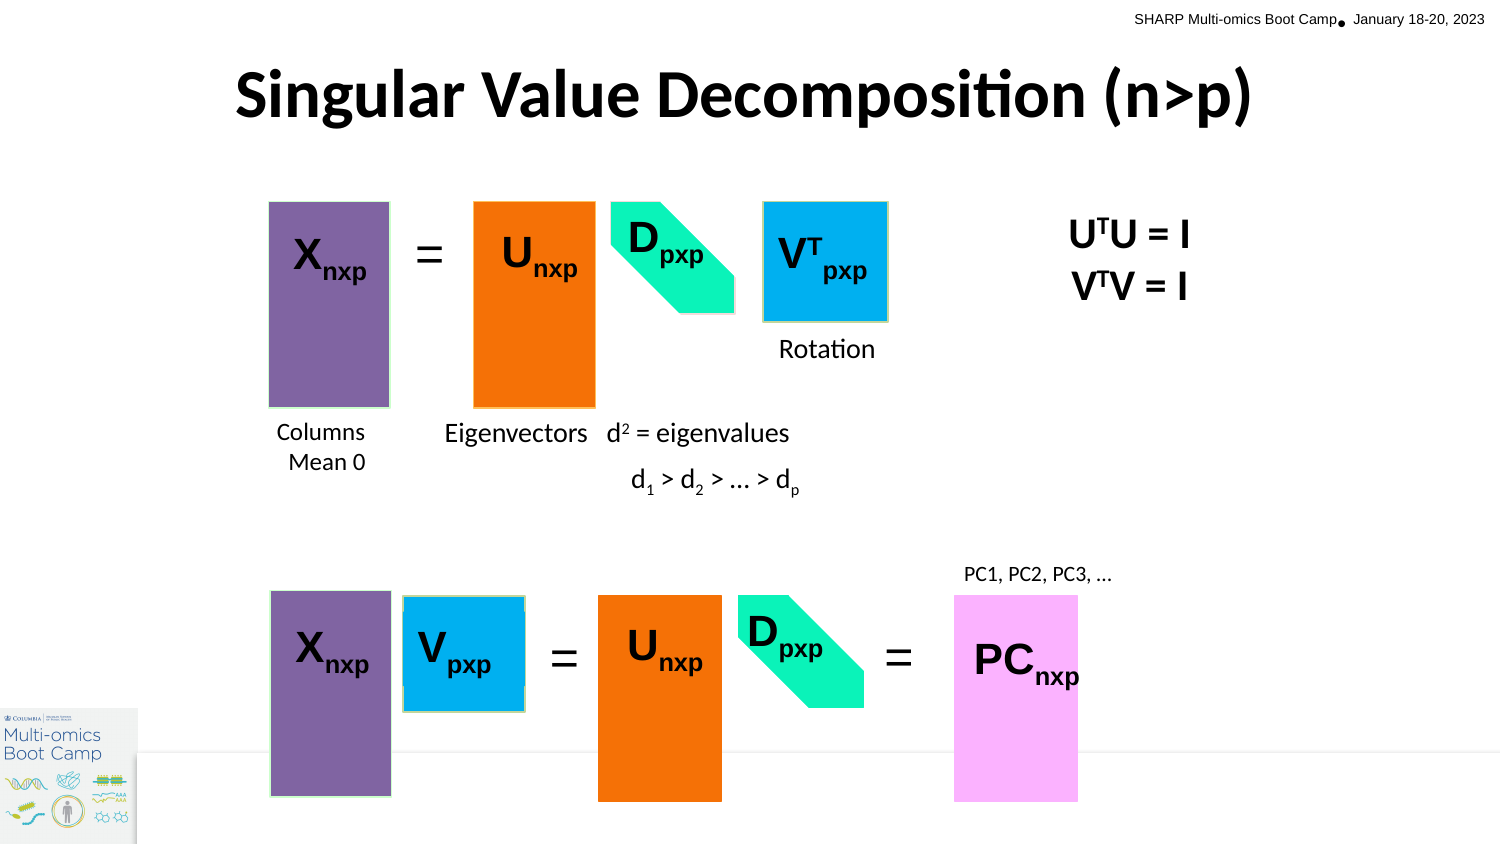

Singular Value Decomposition (n>p)
UTU = I
VTV = I

Unxp

Dpxp

VTpxp
=
Xnxp

Rotation
Eigenvectors   d2 = eigenvalues
Columns
  Mean 0
d1 > d2 > … > dp
PC1, PC2, PC3, …

Xnxp

Unxp
Dpxp

Vpxp
UNxp
=
=
PCnxp